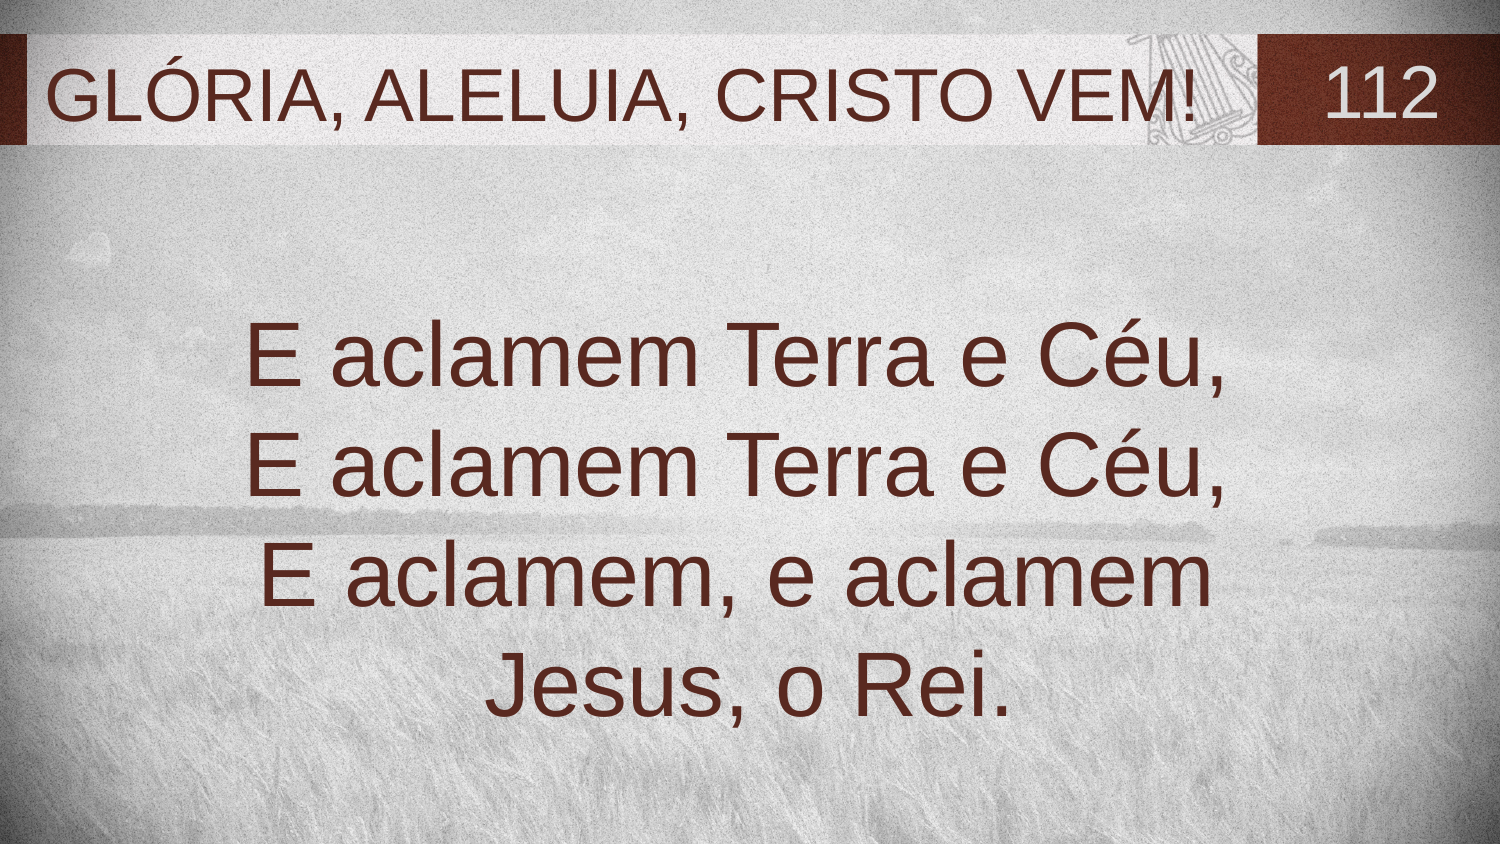

# GLÓRIA, ALELUIA, CRISTO VEM!
112
E aclamem Terra e Céu,
E aclamem Terra e Céu,
E aclamem, e aclamem
Jesus, o Rei.